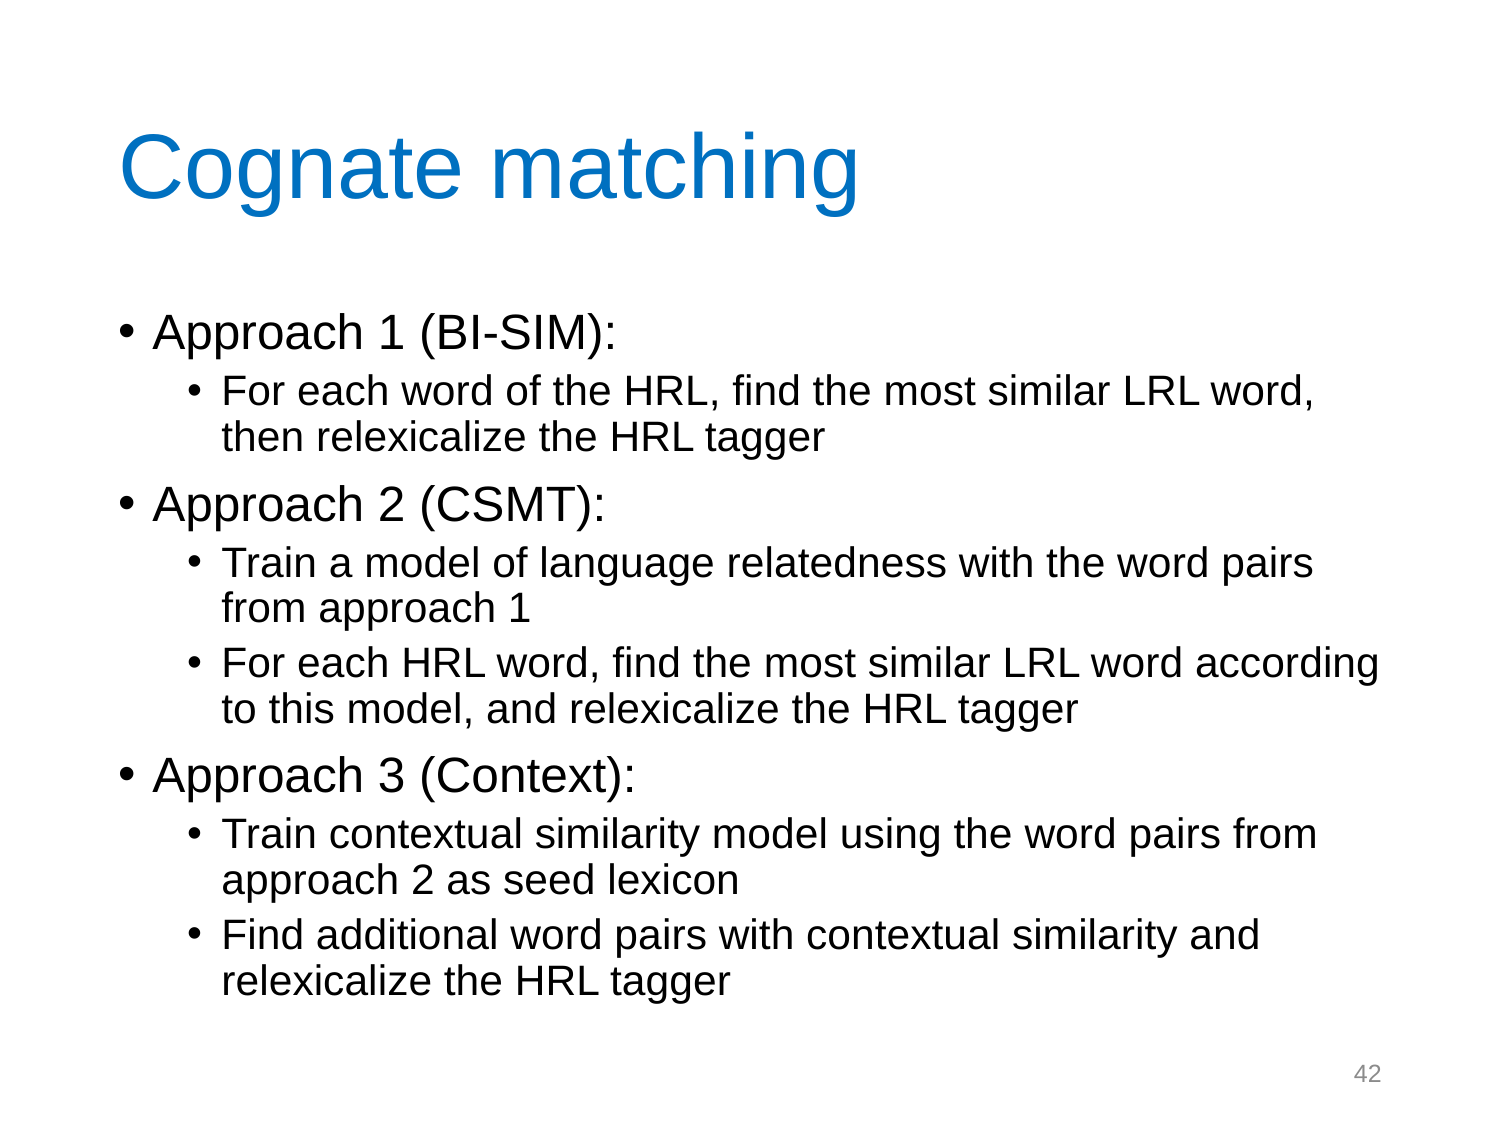

# Cognate matching
Approach 1 (BI-SIM):
For each word of the HRL, find the most similar LRL word, then relexicalize the HRL tagger
Approach 2 (CSMT):
Train a model of language relatedness with the word pairs from approach 1
For each HRL word, find the most similar LRL word according to this model, and relexicalize the HRL tagger
Approach 3 (Context):
Train contextual similarity model using the word pairs from approach 2 as seed lexicon
Find additional word pairs with contextual similarity and relexicalize the HRL tagger
42